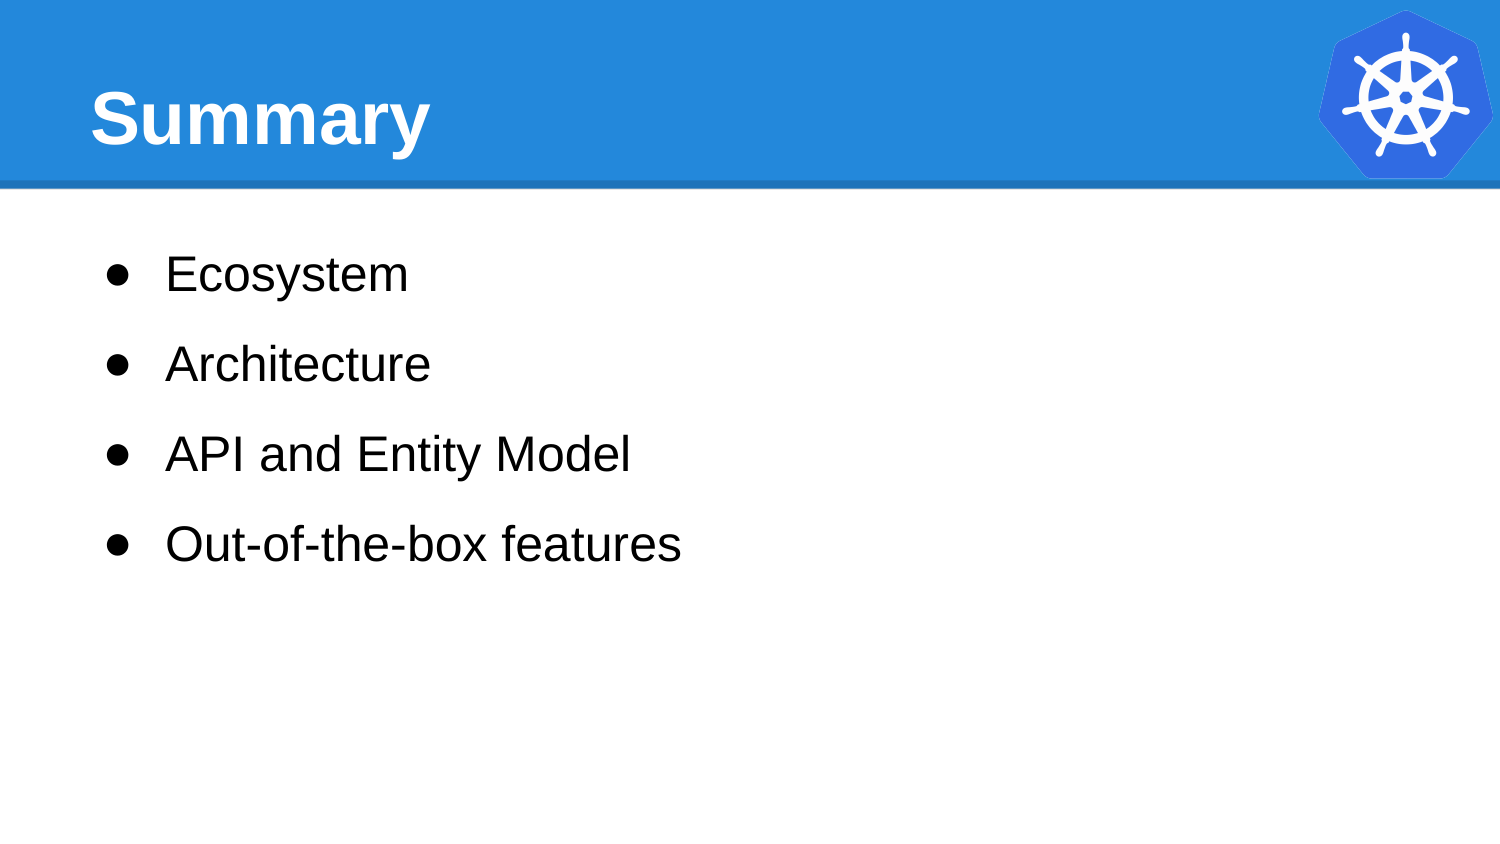

# Summary
Ecosystem
Architecture
API and Entity Model
Out-of-the-box features